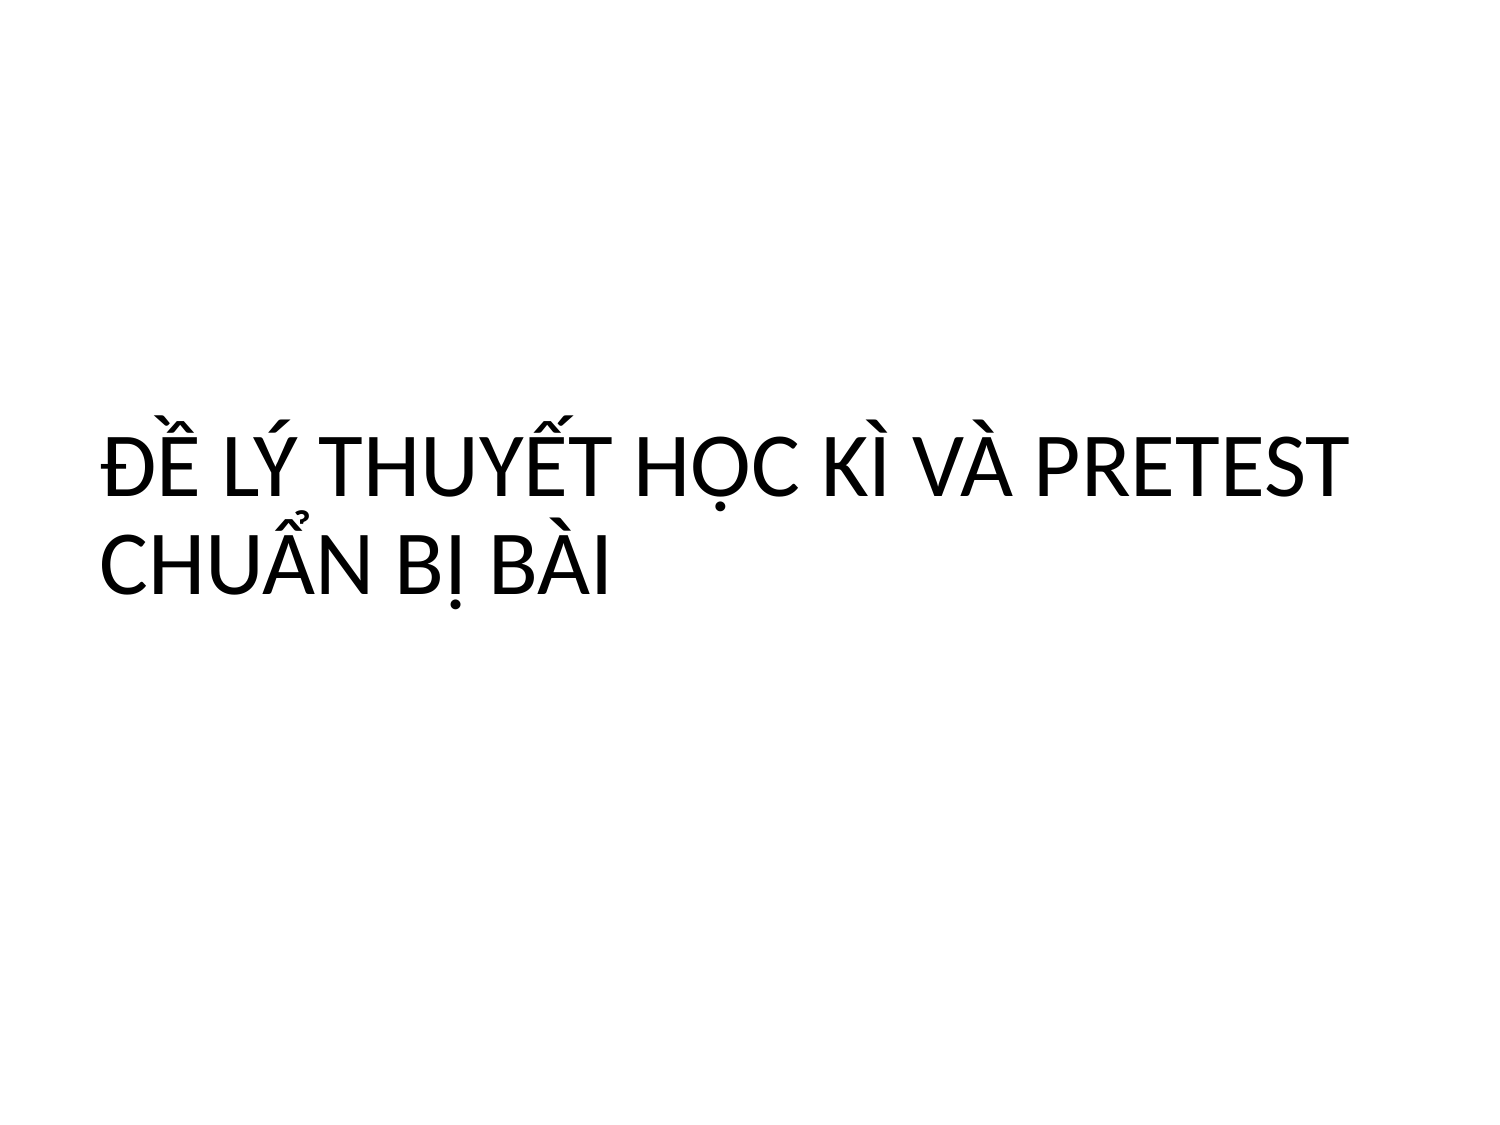

# ĐỀ LÝ THUYẾT HỌC KÌ VÀ PRETEST CHUẨN BỊ BÀI